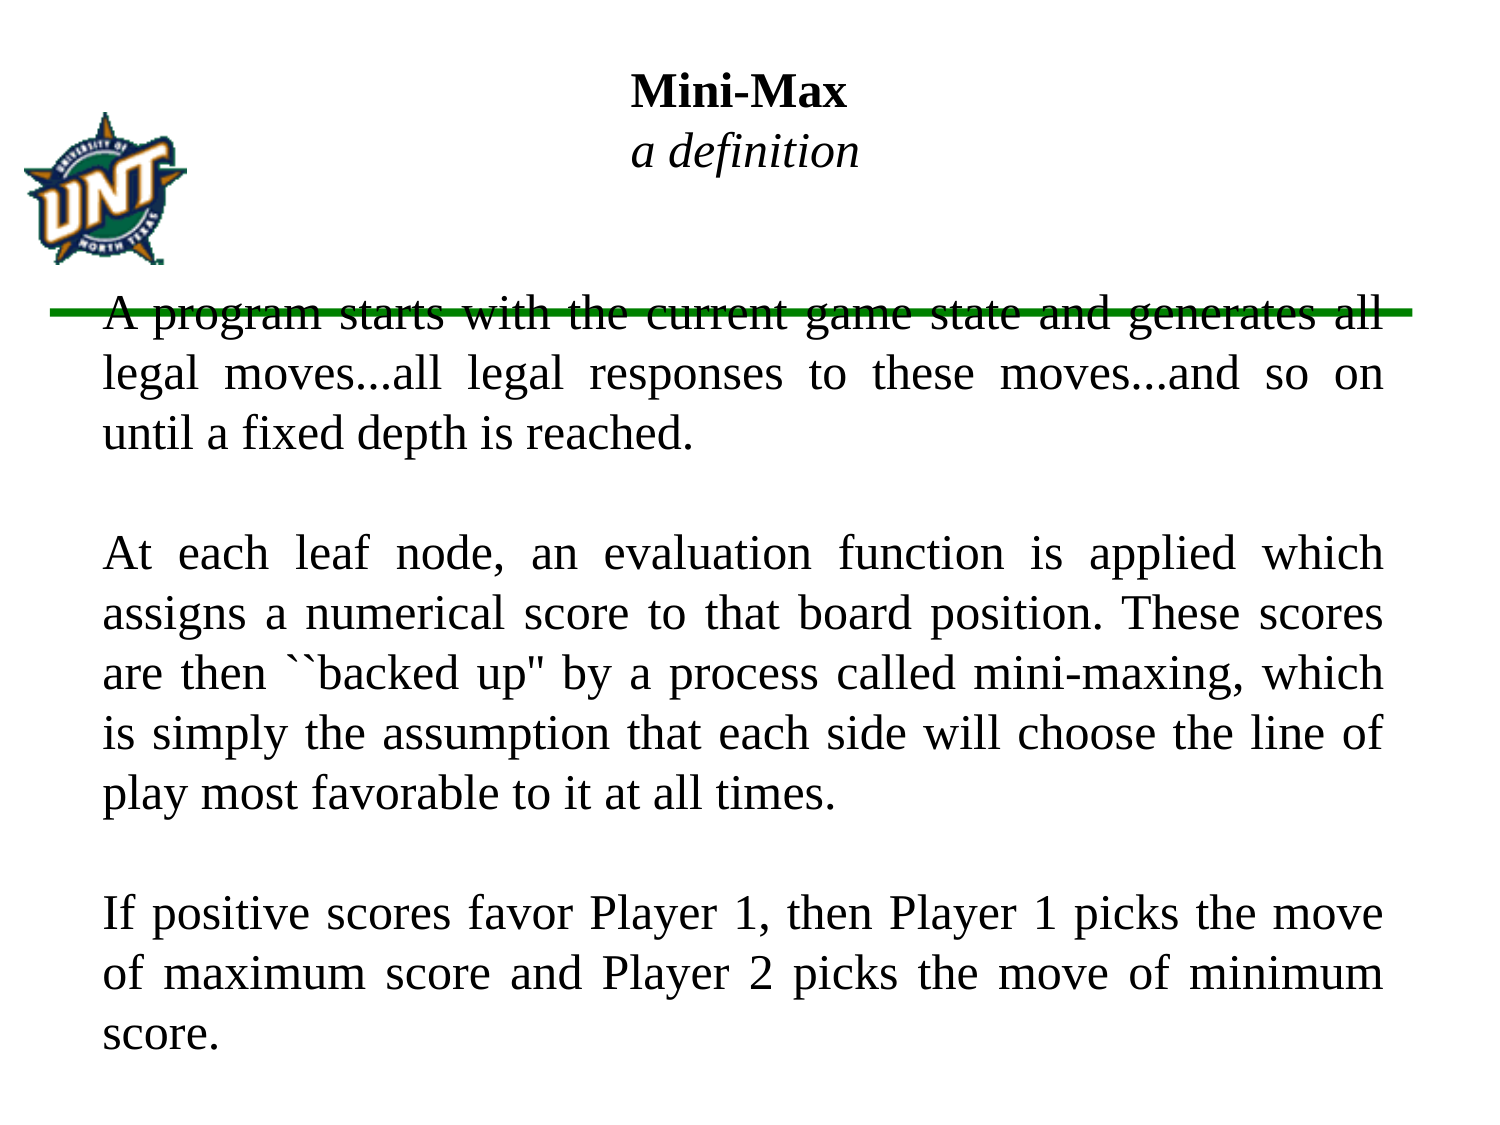

Mini-Max
a definition
A program starts with the current game state and generates all legal moves...all legal responses to these moves...and so on until a fixed depth is reached.

At each leaf node, an evaluation function is applied which assigns a numerical score to that board position. These scores are then ``backed up'' by a process called mini-maxing, which is simply the assumption that each side will choose the line of play most favorable to it at all times.

If positive scores favor Player 1, then Player 1 picks the move of maximum score and Player 2 picks the move of minimum score.